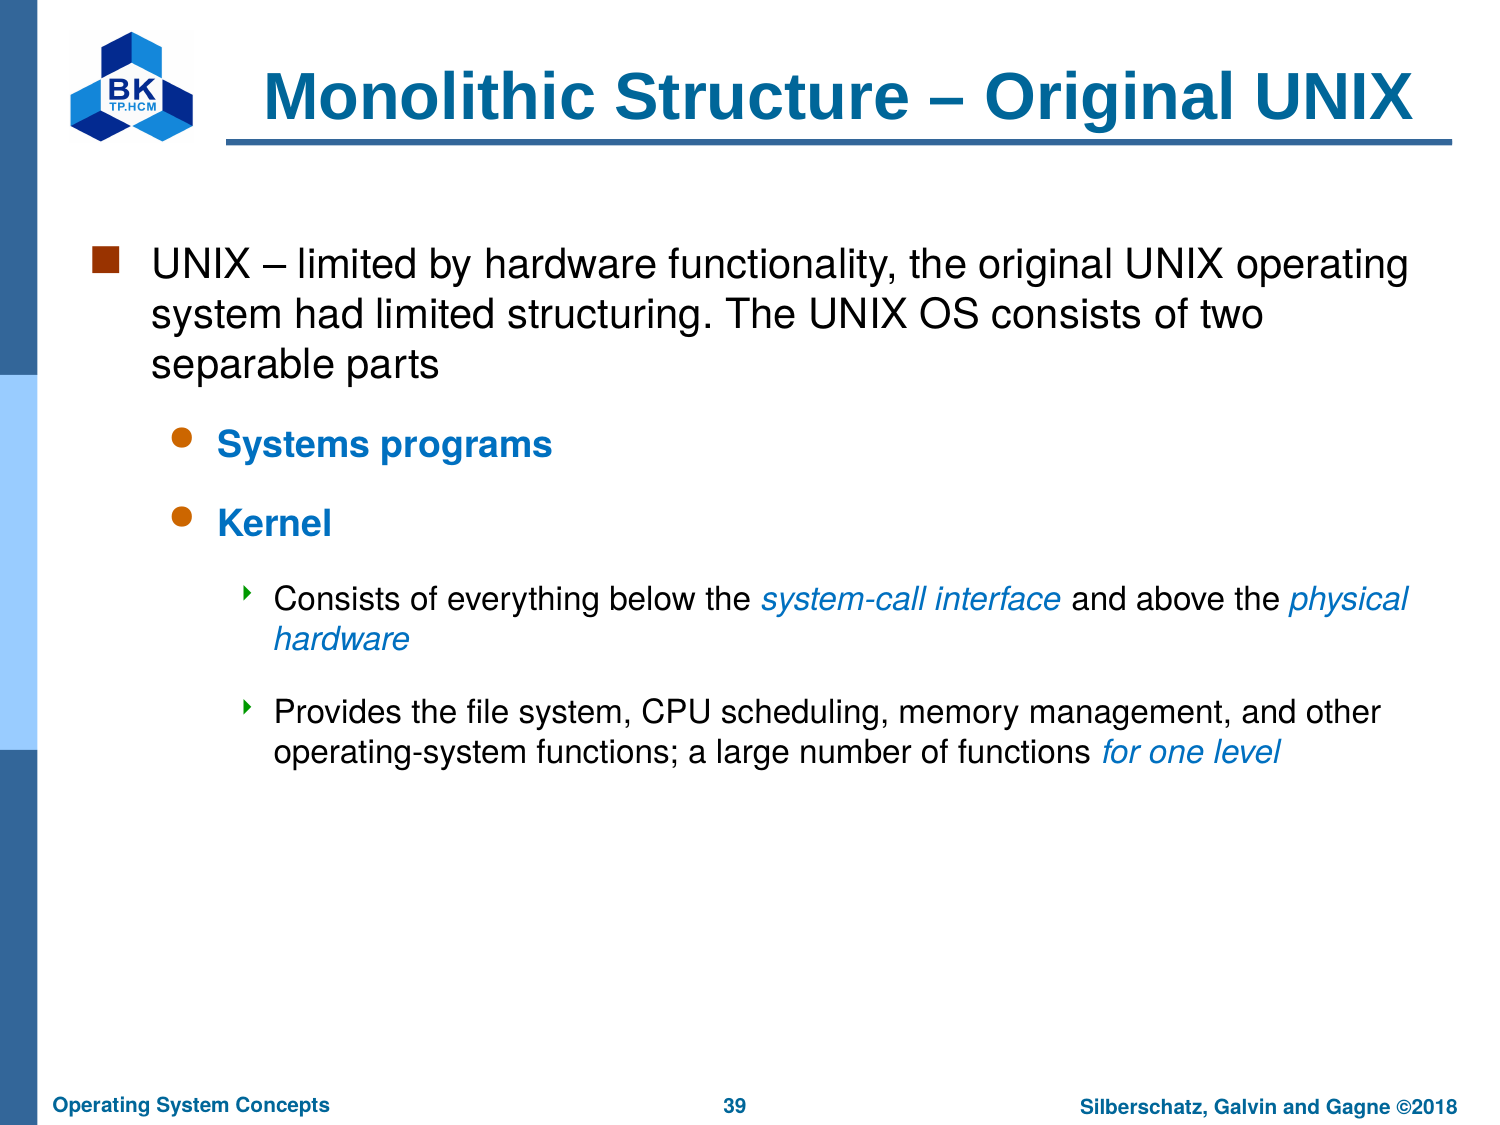

# Monolithic Structure – Original UNIX
UNIX – limited by hardware functionality, the original UNIX operating system had limited structuring. The UNIX OS consists of two separable parts
Systems programs
Kernel
Consists of everything below the system-call interface and above the physical hardware
Provides the file system, CPU scheduling, memory management, and other operating-system functions; a large number of functions for one level